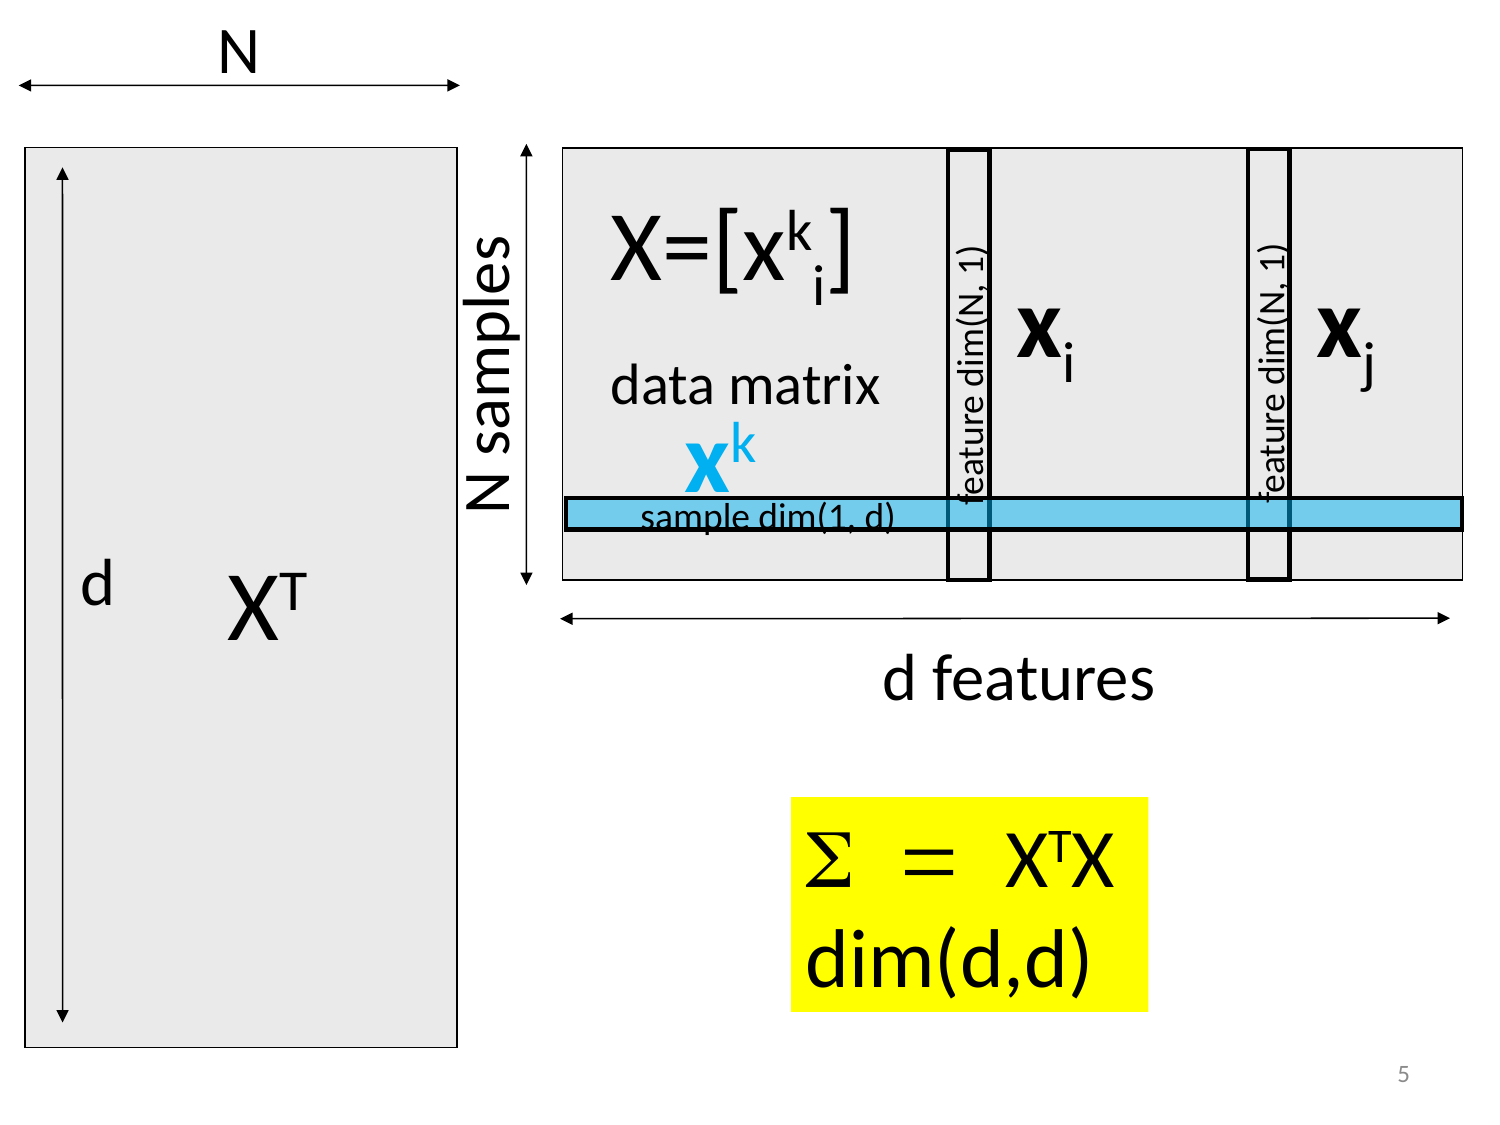

N

X=[xki]
data matrix
    feature dim(N, 1)
    feature dim(N, 1)
 xj
 xi
N samples

xk
    sample dim(1, d)

d
XT

d features
Σ = XTX
dim(d,d)
5